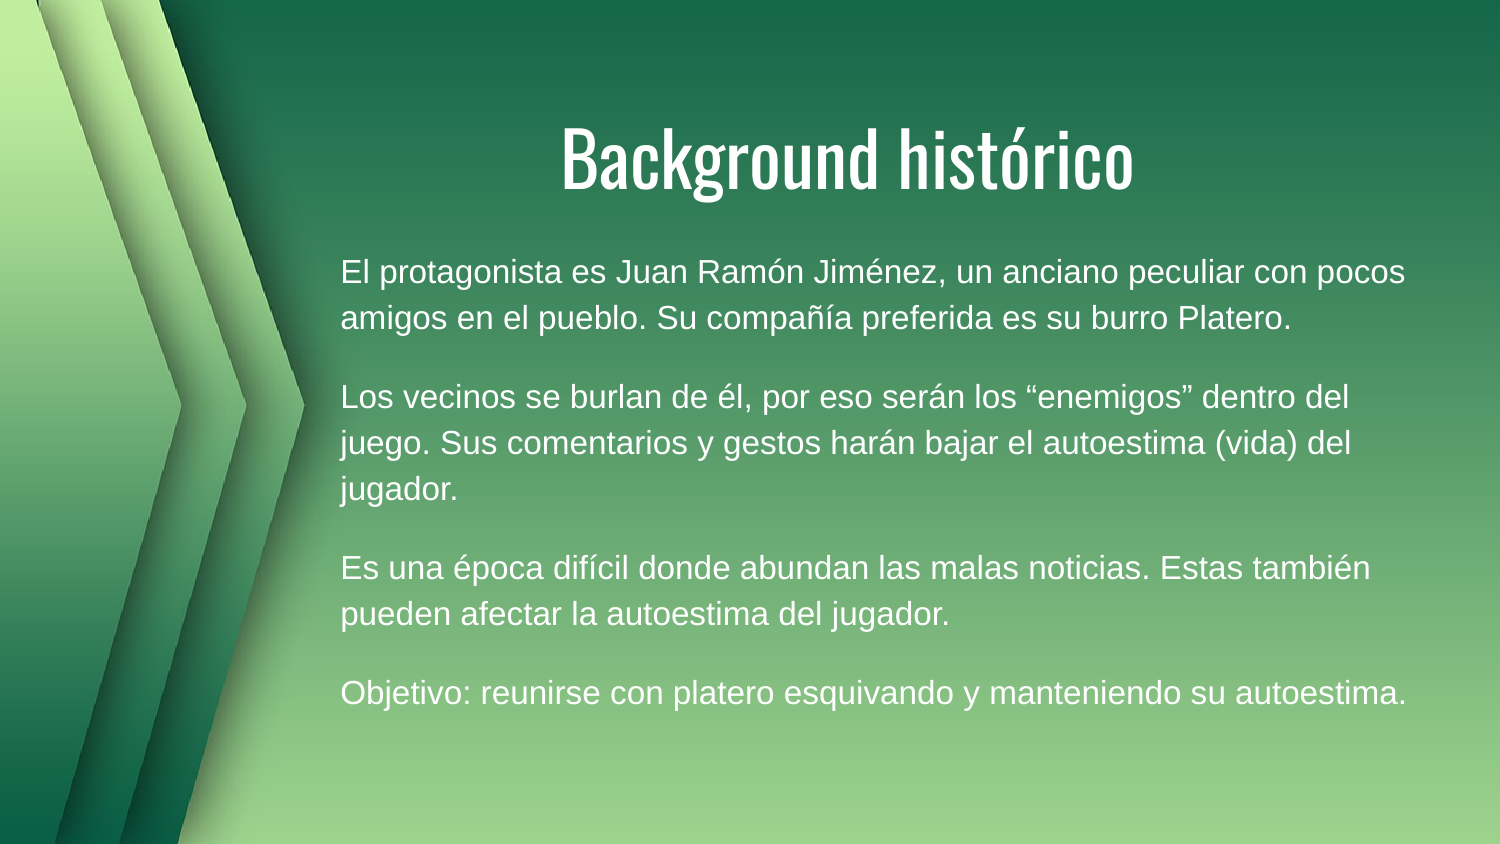

# Background histórico
El protagonista es Juan Ramón Jiménez, un anciano peculiar con pocos amigos en el pueblo. Su compañía preferida es su burro Platero.
Los vecinos se burlan de él, por eso serán los “enemigos” dentro del juego. Sus comentarios y gestos harán bajar el autoestima (vida) del jugador.
Es una época difícil donde abundan las malas noticias. Estas también pueden afectar la autoestima del jugador.
Objetivo: reunirse con platero esquivando y manteniendo su autoestima.